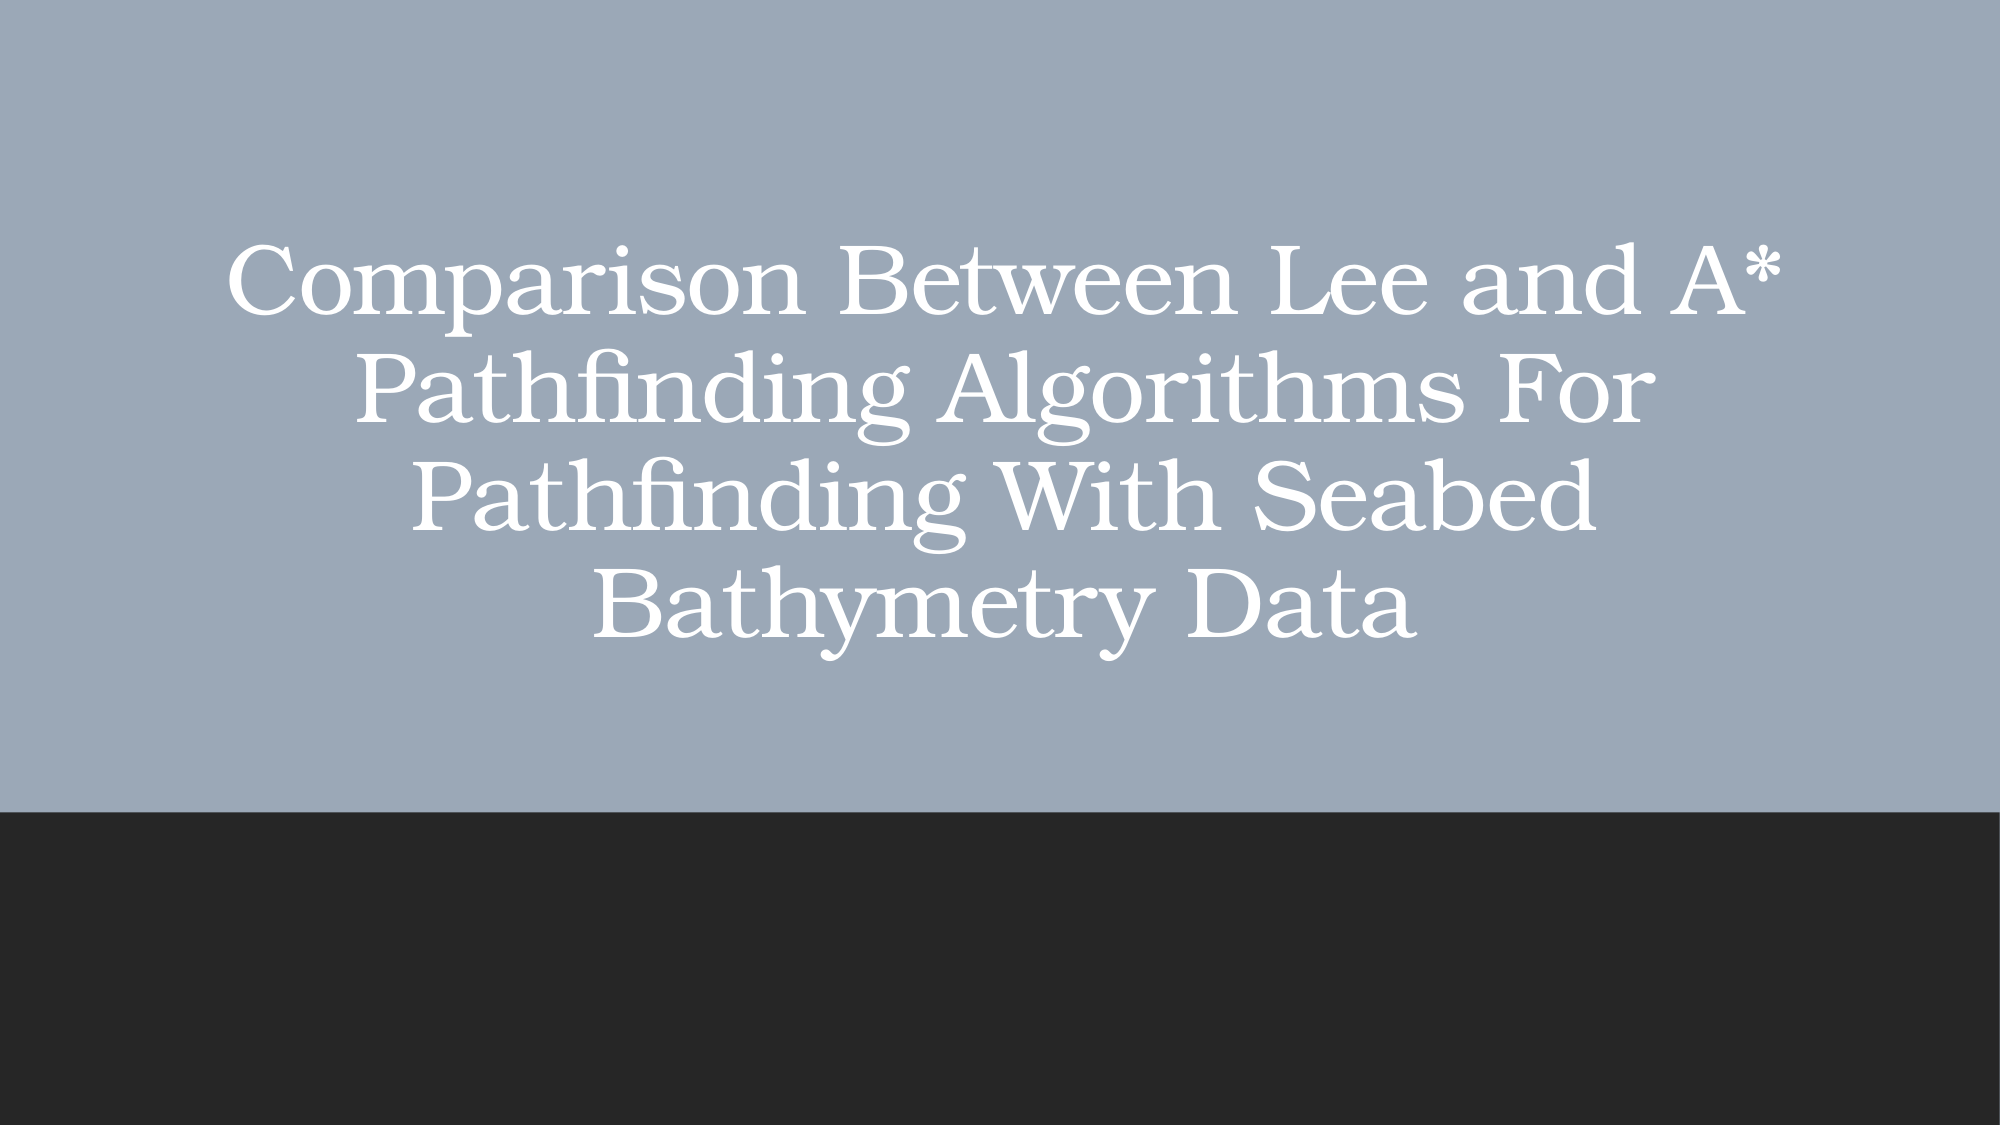

# Comparison Between Lee and A* Pathfinding Algorithms For Pathfinding With Seabed Bathymetry Data